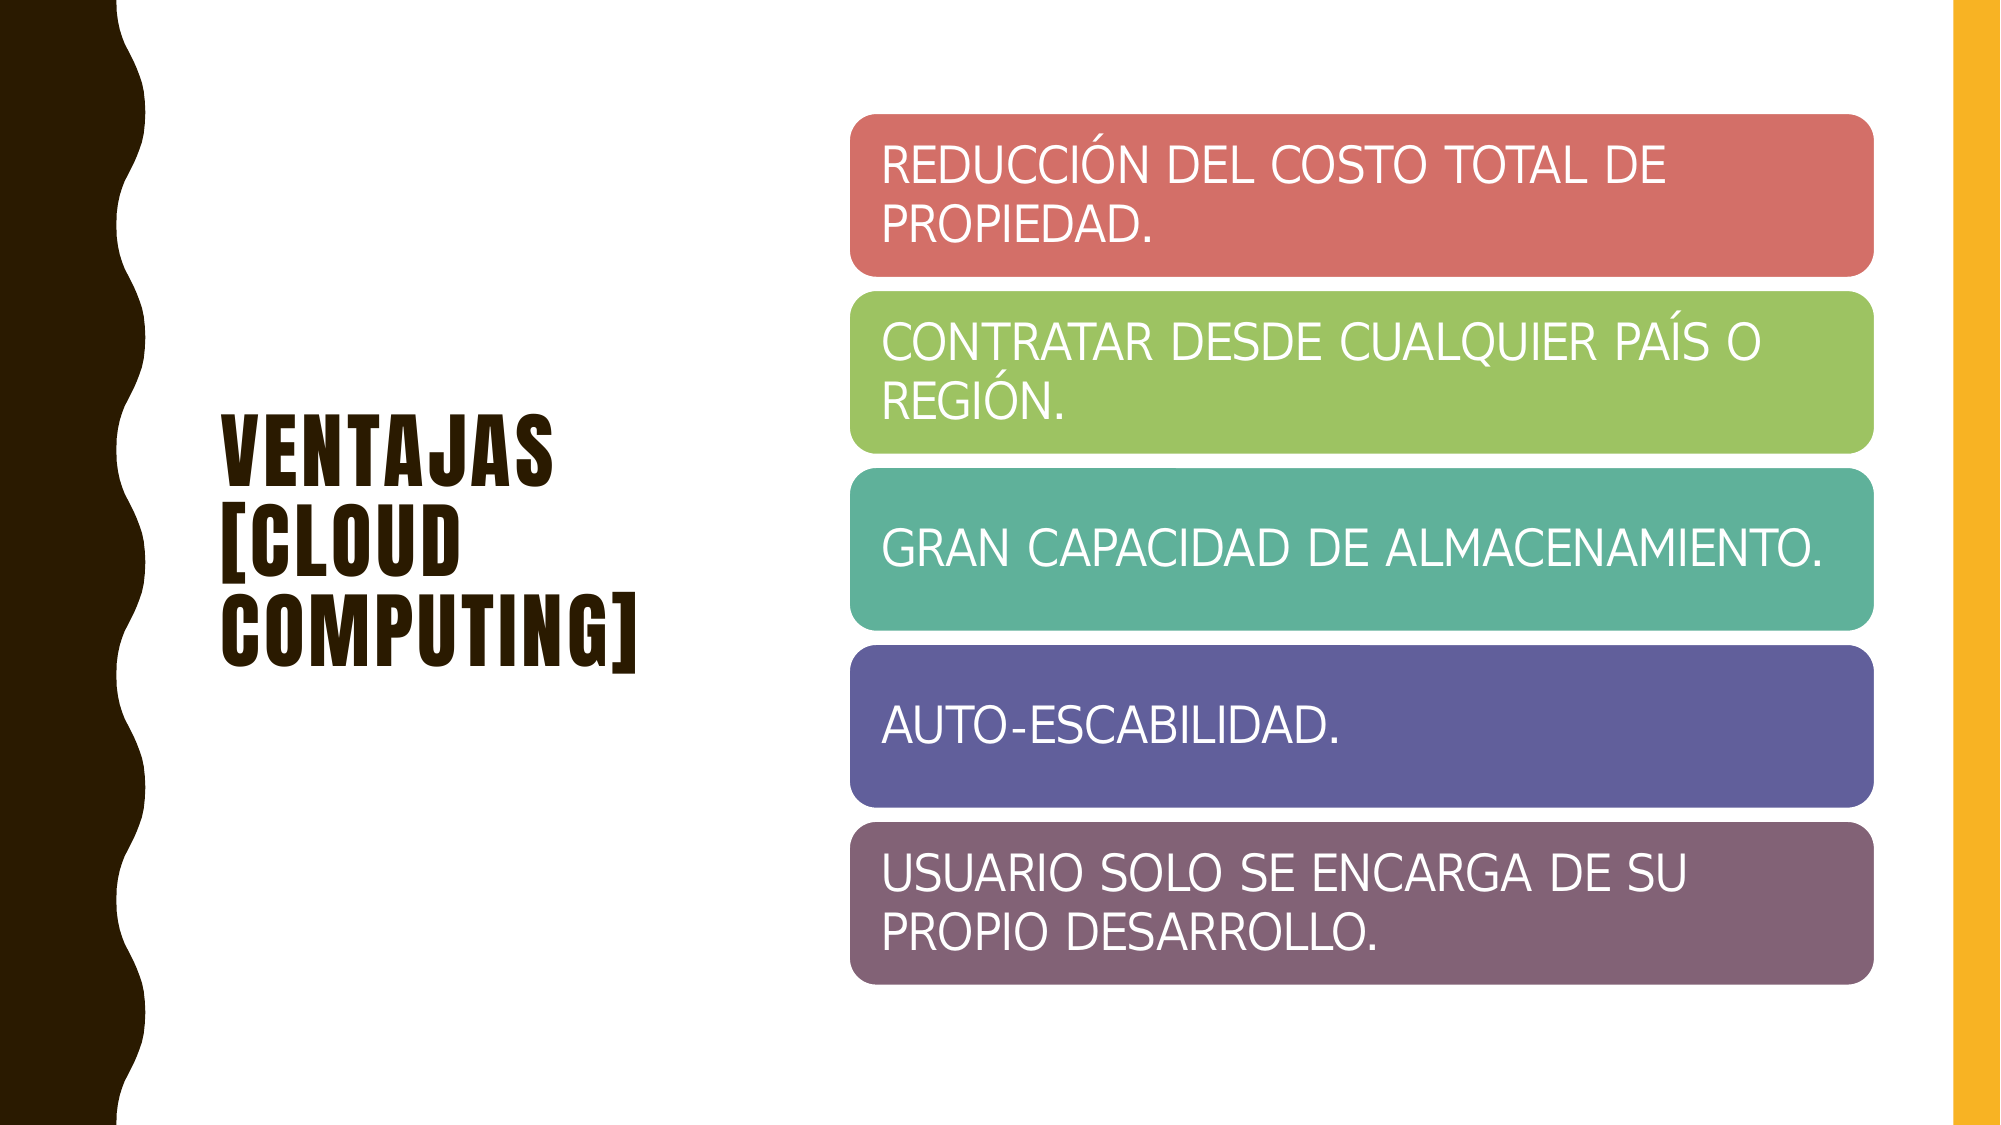

# Ventajas [cloud computing]
REDUCCIÓN DEL COSTO TOTAL DE PROPIEDAD.
CONTRATAR DESDE CUALQUIER PAÍS O REGIÓN.
GRAN CAPACIDAD DE ALMACENAMIENTO.
AUTO-ESCABILIDAD.
USUARIO SOLO SE ENCARGA DE SU PROPIO DESARROLLO.